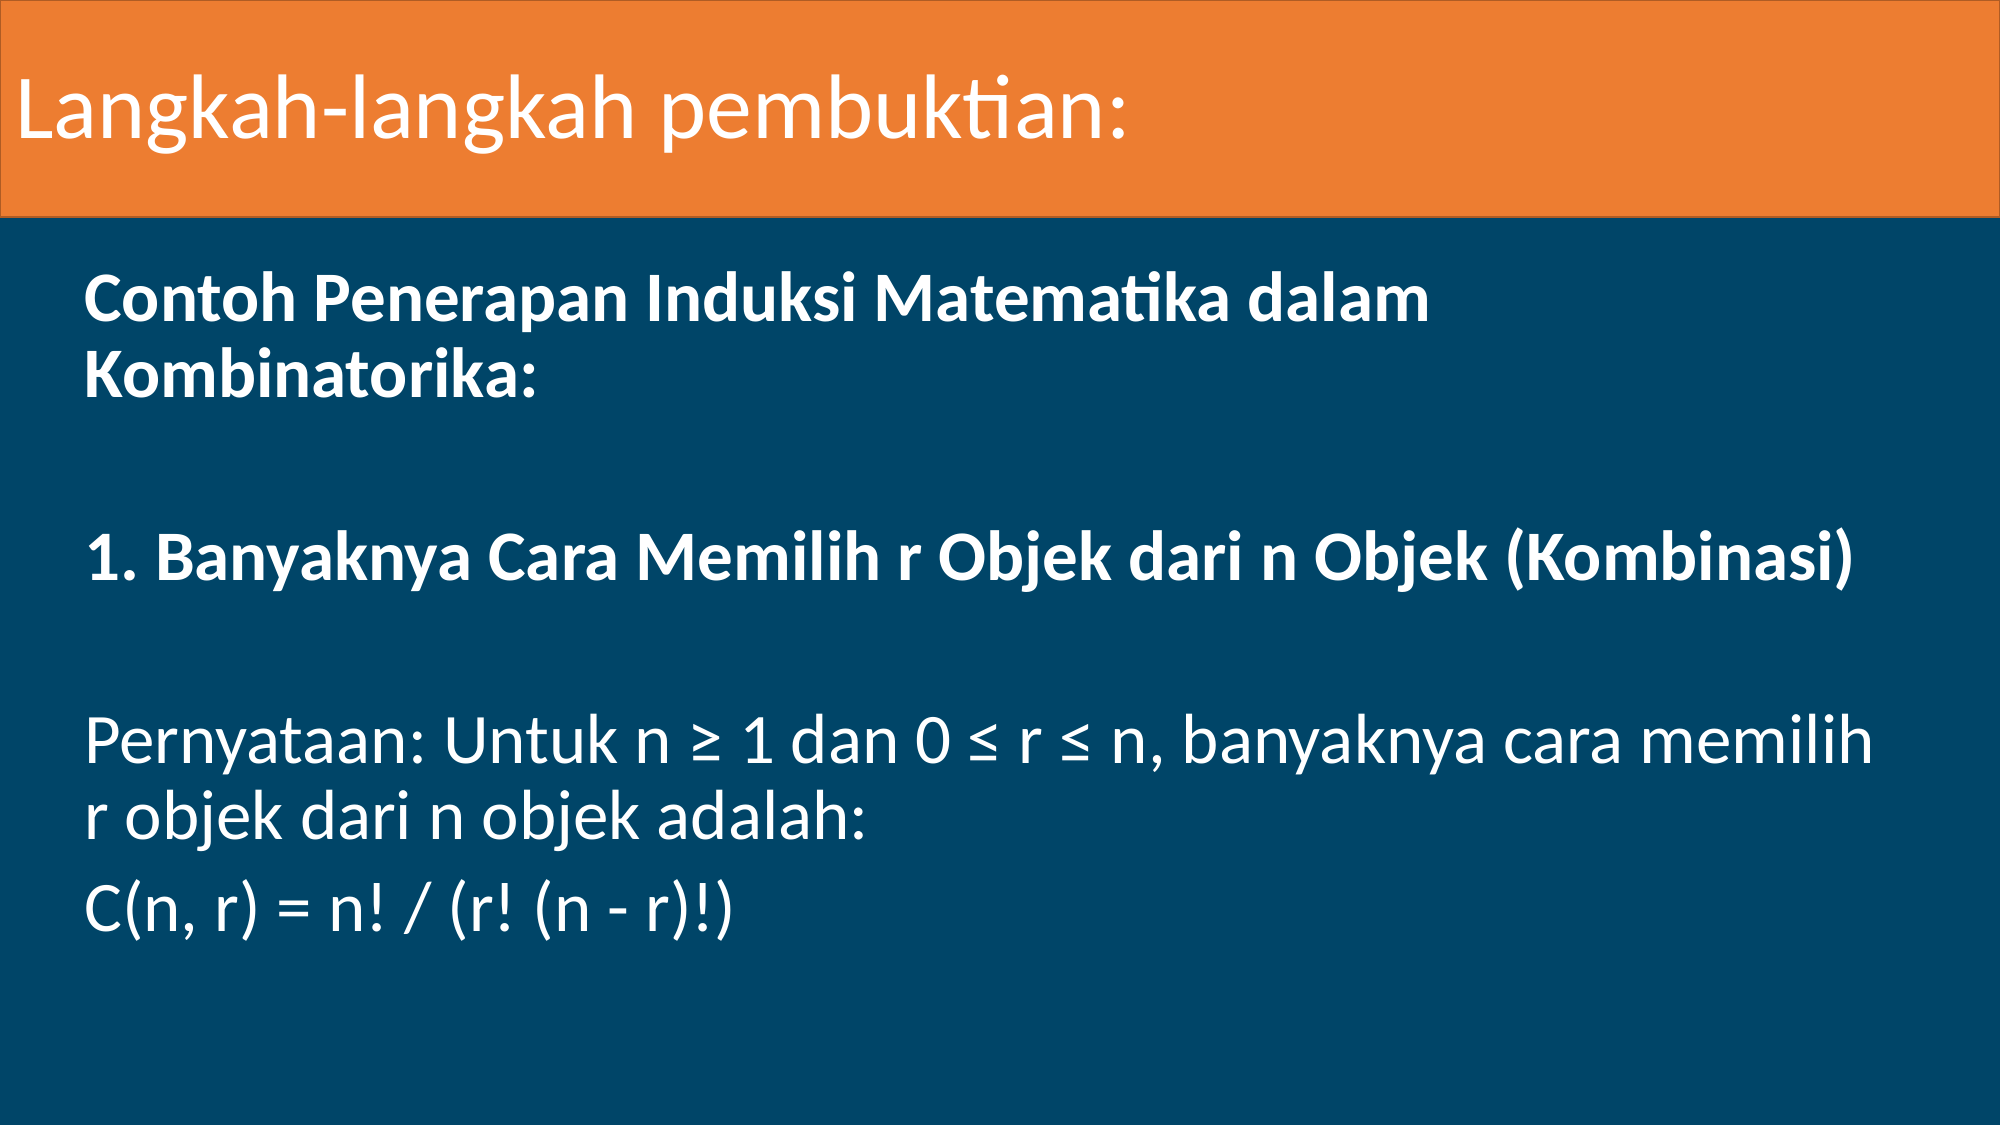

Langkah-langkah pembuktian:
Contoh Penerapan Induksi Matematika dalam Kombinatorika:

1. Banyaknya Cara Memilih r Objek dari n Objek (Kombinasi)

Pernyataan: Untuk n ≥ 1 dan 0 ≤ r ≤ n, banyaknya cara memilih r objek dari n objek adalah:
C(n, r) = n! / (r! (n - r)!)